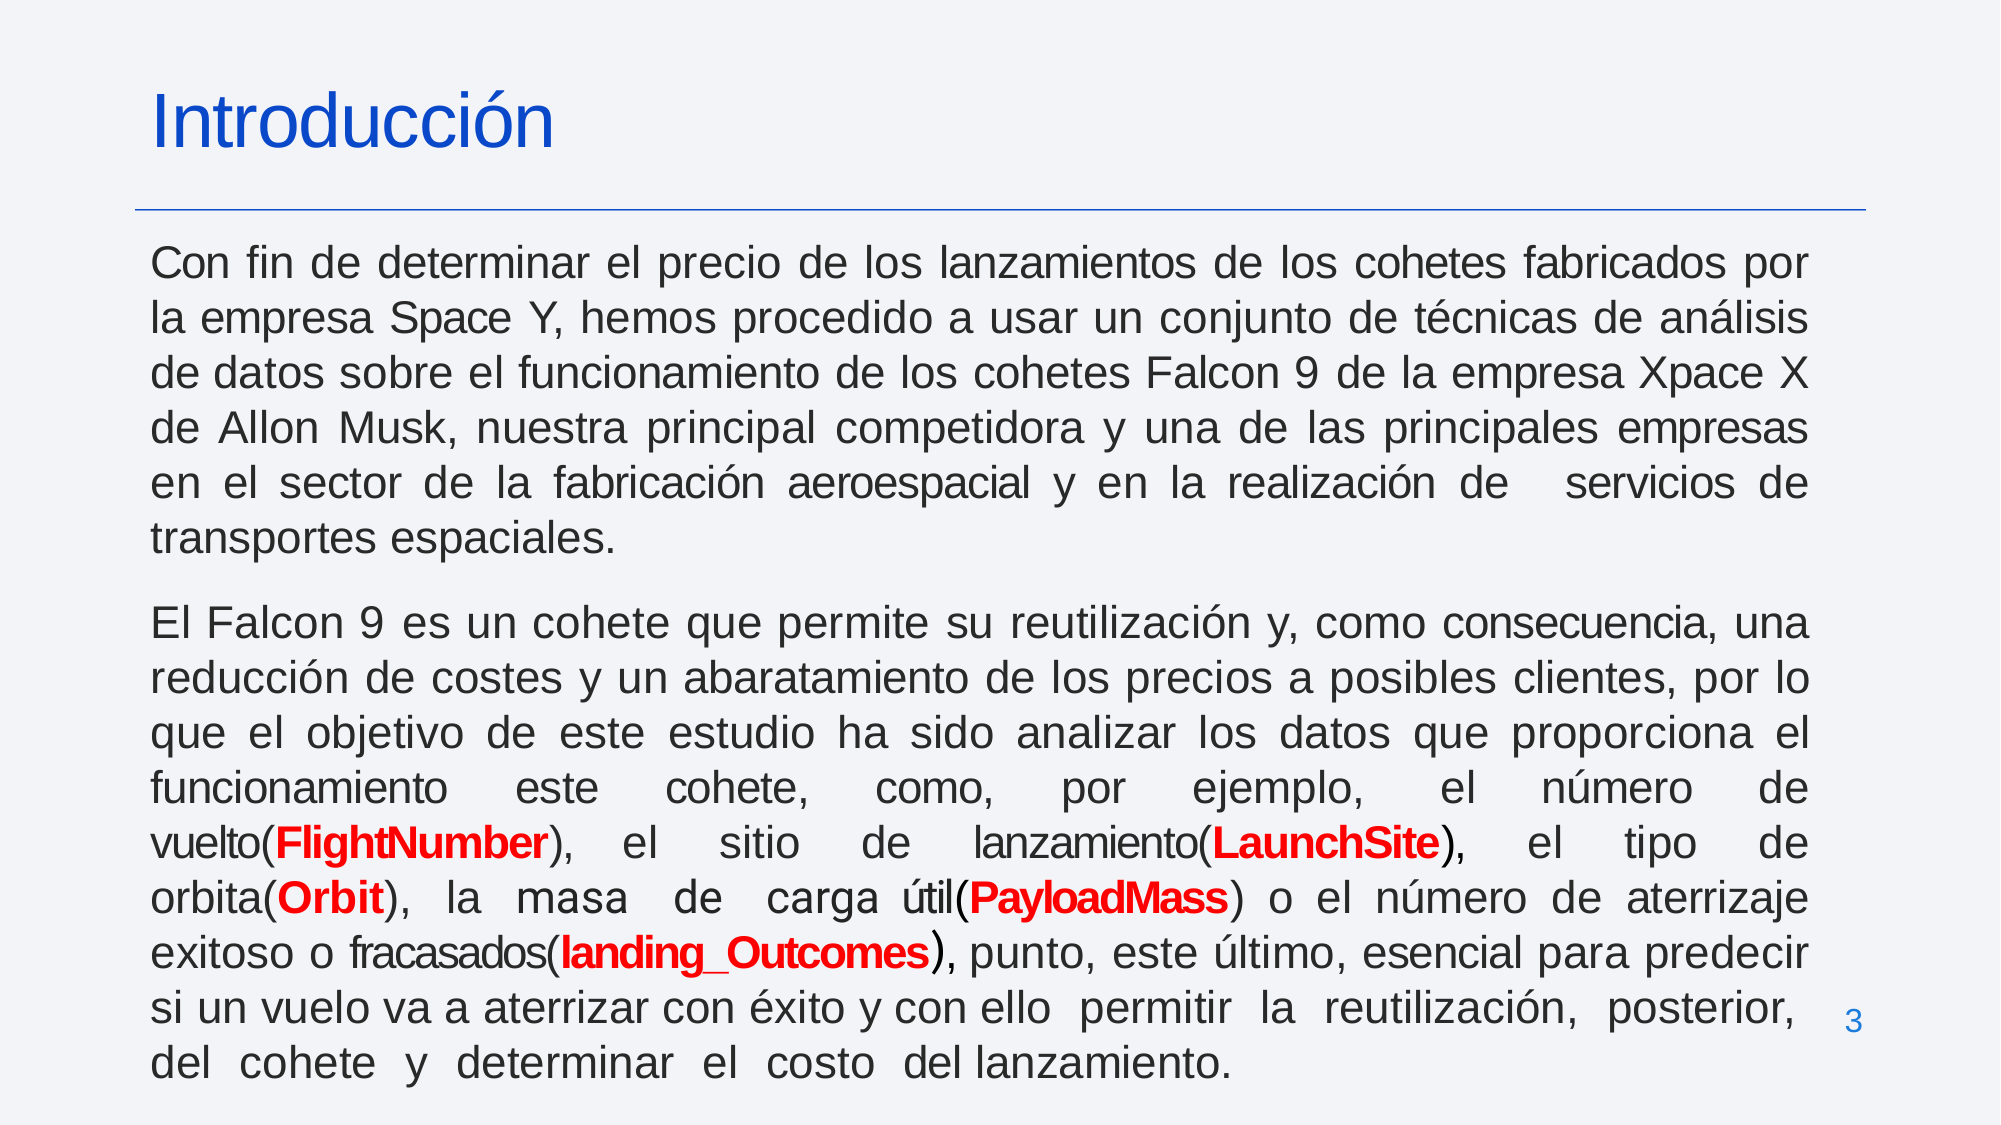

# Introducción
Con fin de determinar el precio de los lanzamientos de los cohetes fabricados por la empresa Space Y, hemos procedido a usar un conjunto de técnicas de análisis de datos sobre el funcionamiento de los cohetes Falcon 9 de la empresa Xpace X de Allon Musk, nuestra principal competidora y una de las principales empresas en el sector de la fabricación aeroespacial y en la realización de  servicios de transportes espaciales.
El Falcon 9 es un cohete que permite su reutilización y, como consecuencia, una reducción de costes y un abaratamiento de los precios a posibles clientes, por lo que el objetivo de este estudio ha sido analizar los datos que proporciona el funcionamiento este cohete, como, por ejemplo, el número de vuelto(FlightNumber), el sitio de lanzamiento(LaunchSite), el tipo de orbita(Orbit), la masa  de  carga útil(PayloadMass) o el número de aterrizaje exitoso o fracasados(landing_Outcomes), punto, este último, esencial para predecir si un vuelo va a aterrizar con éxito y con ello  permitir  la  reutilización,  posterior,  del  cohete  y  determinar  el  costo  del lanzamiento.
3